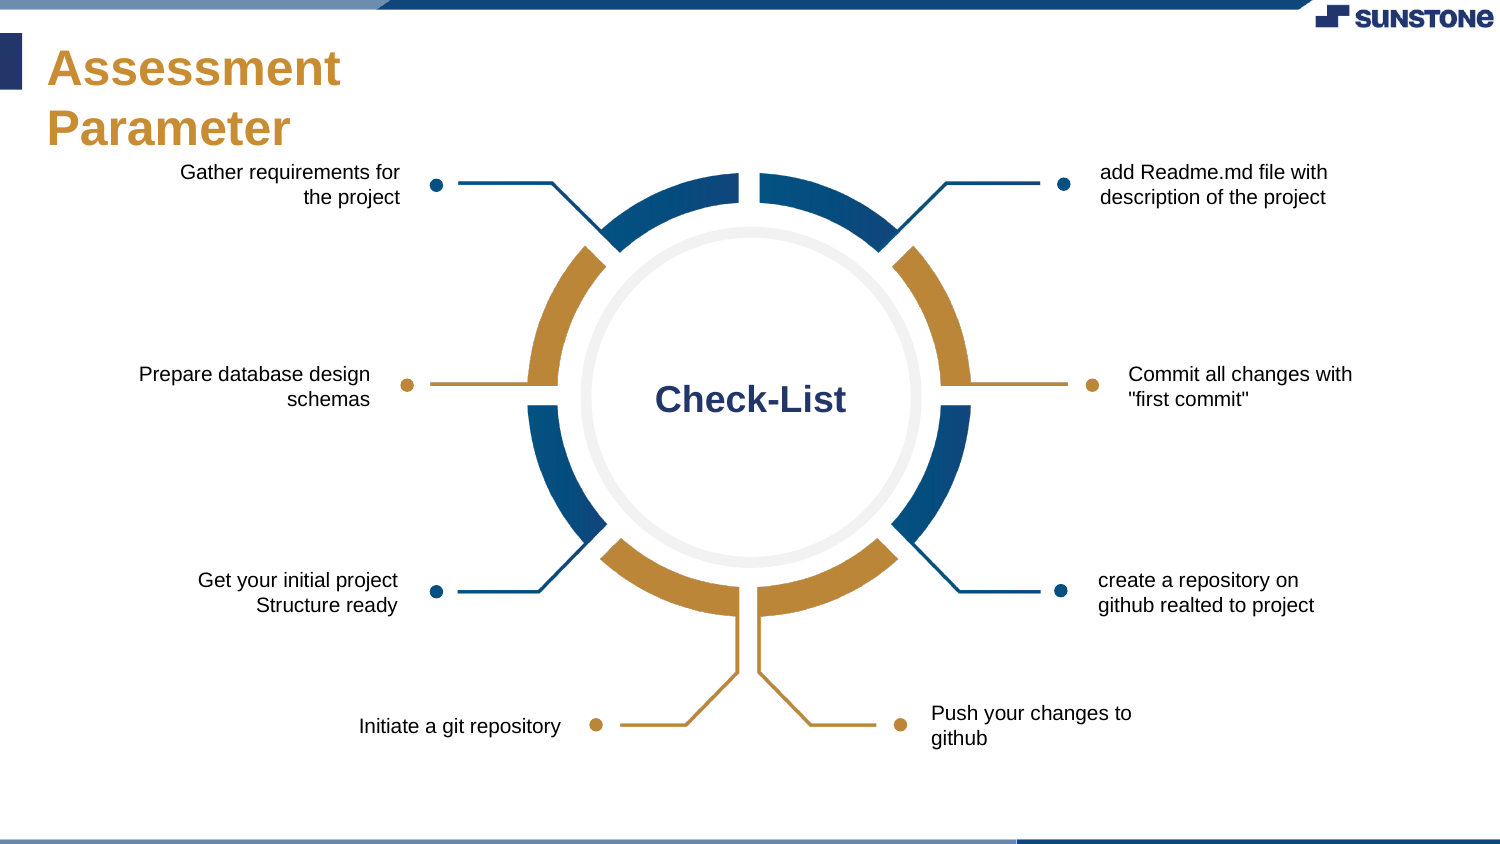

Assessment Parameter
Gather requirements for the project
add Readme.md file with description of the project
Prepare database design schemas
Commit all changes with "first commit"
Check-List
Get your initial project Structure ready
create a repository on github realted to project
Initiate a git repository
Push your changes to github